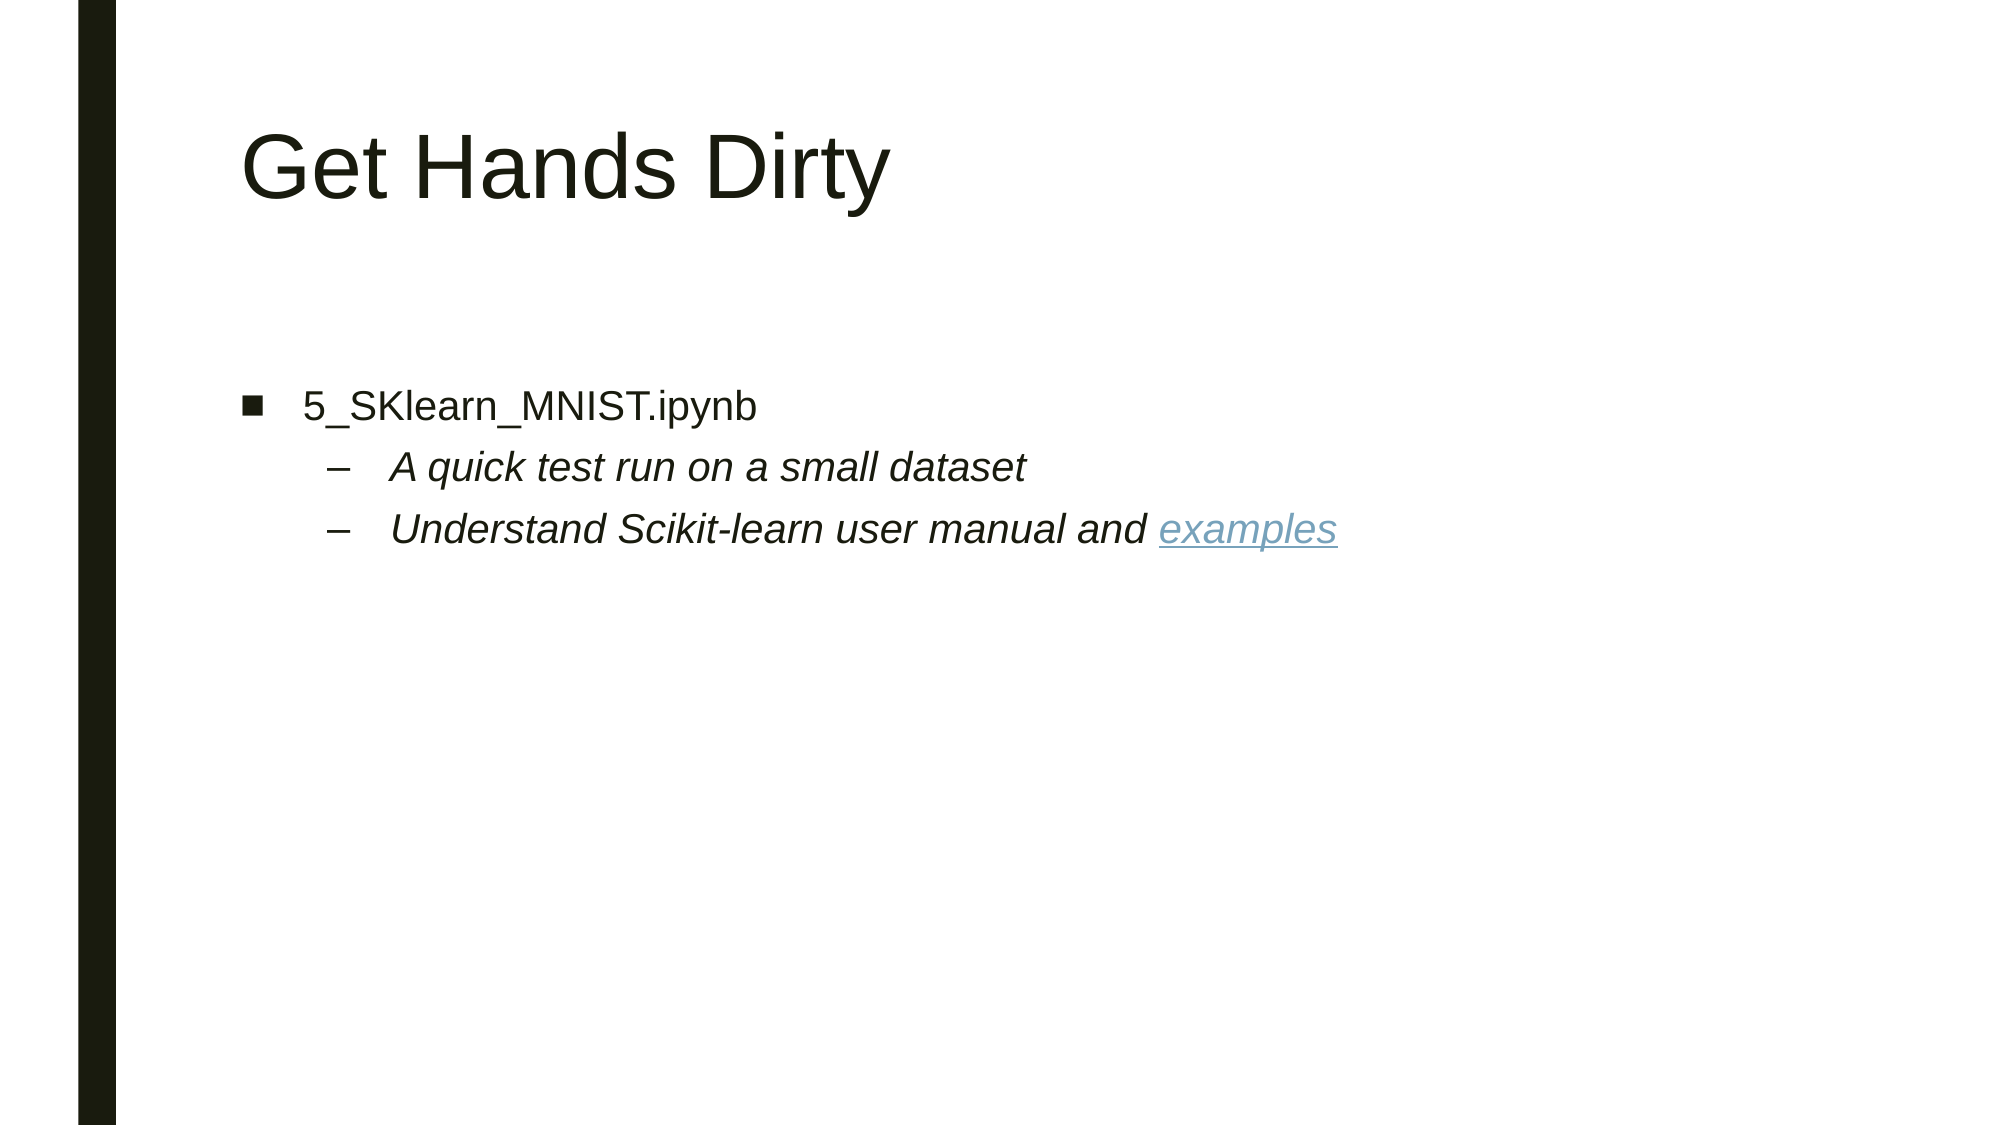

# Get Hands Dirty
5_SKlearn_MNIST.ipynb
A quick test run on a small dataset
Understand Scikit-learn user manual and examples